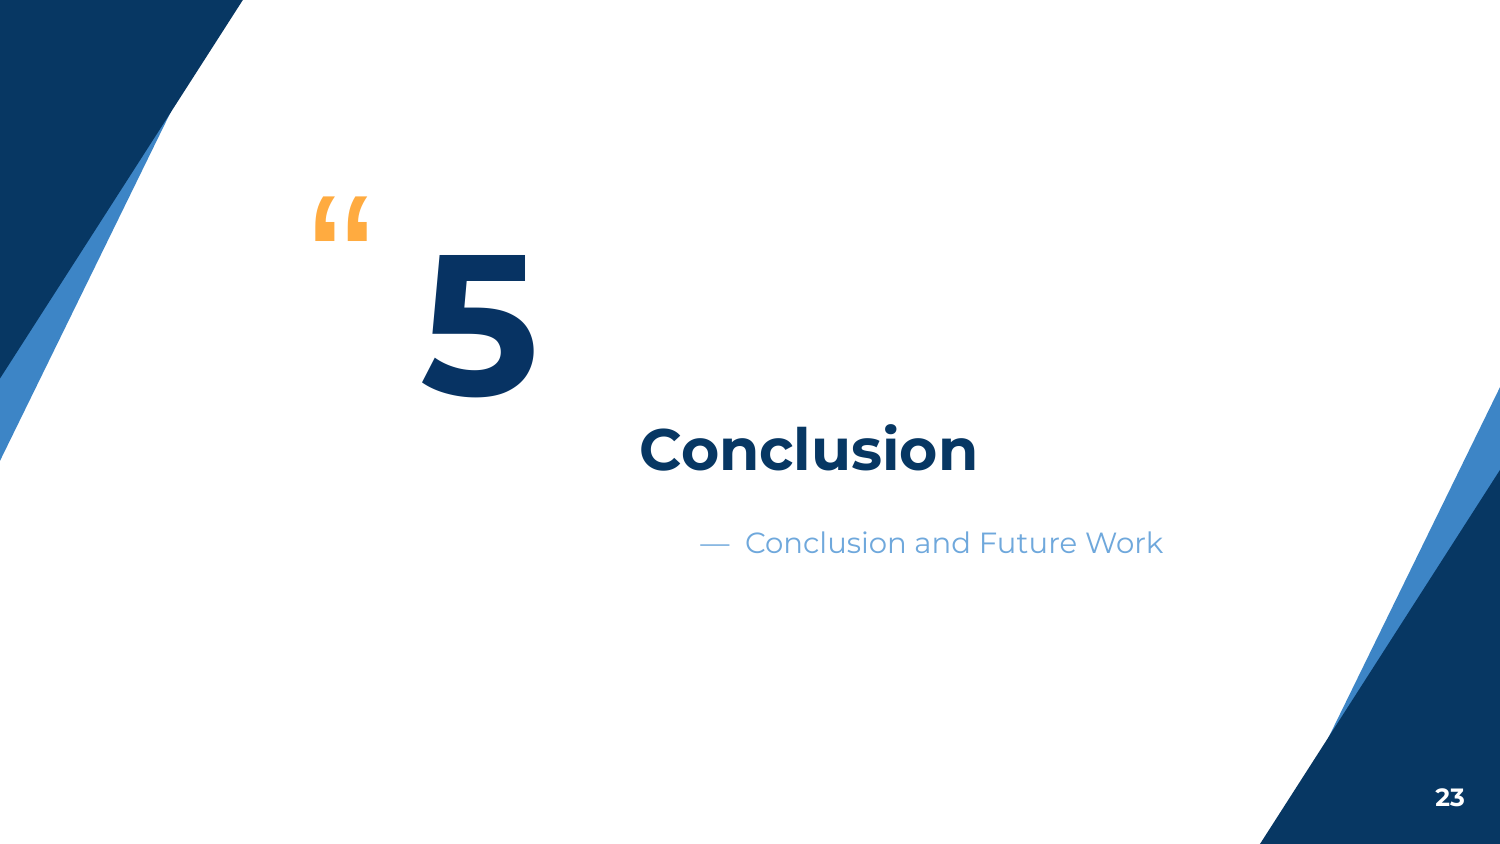

“
5
# Conclusion
—  Conclusion and Future Work
23